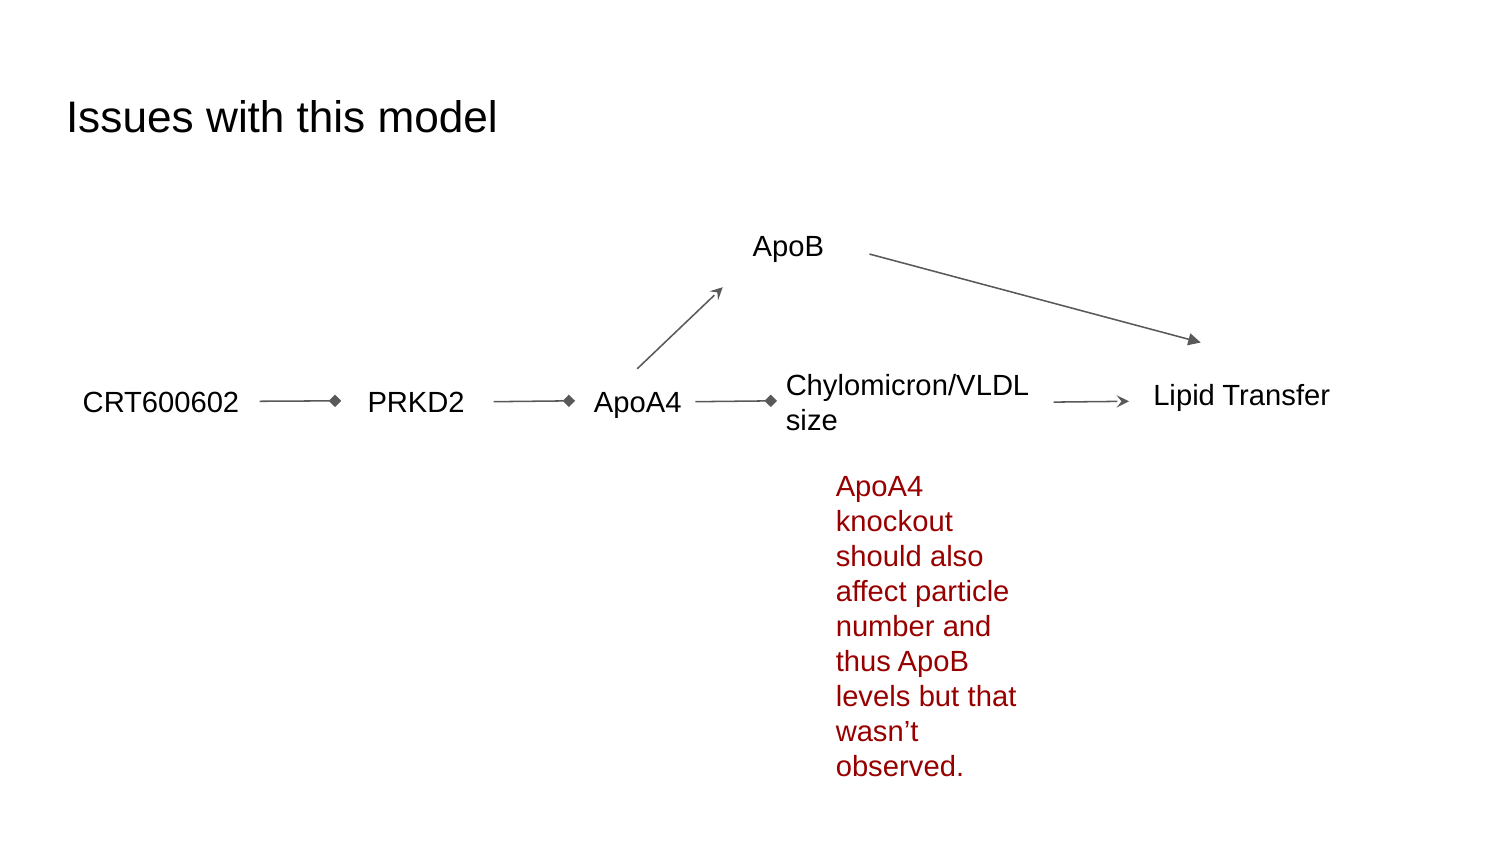

# Issues with this model
ApoB
Chylomicron/VLDL size
Lipid Transfer
CRT600602
PRKD2
ApoA4
ApoA4 knockout should also affect particle number and thus ApoB levels but that wasn’t observed.